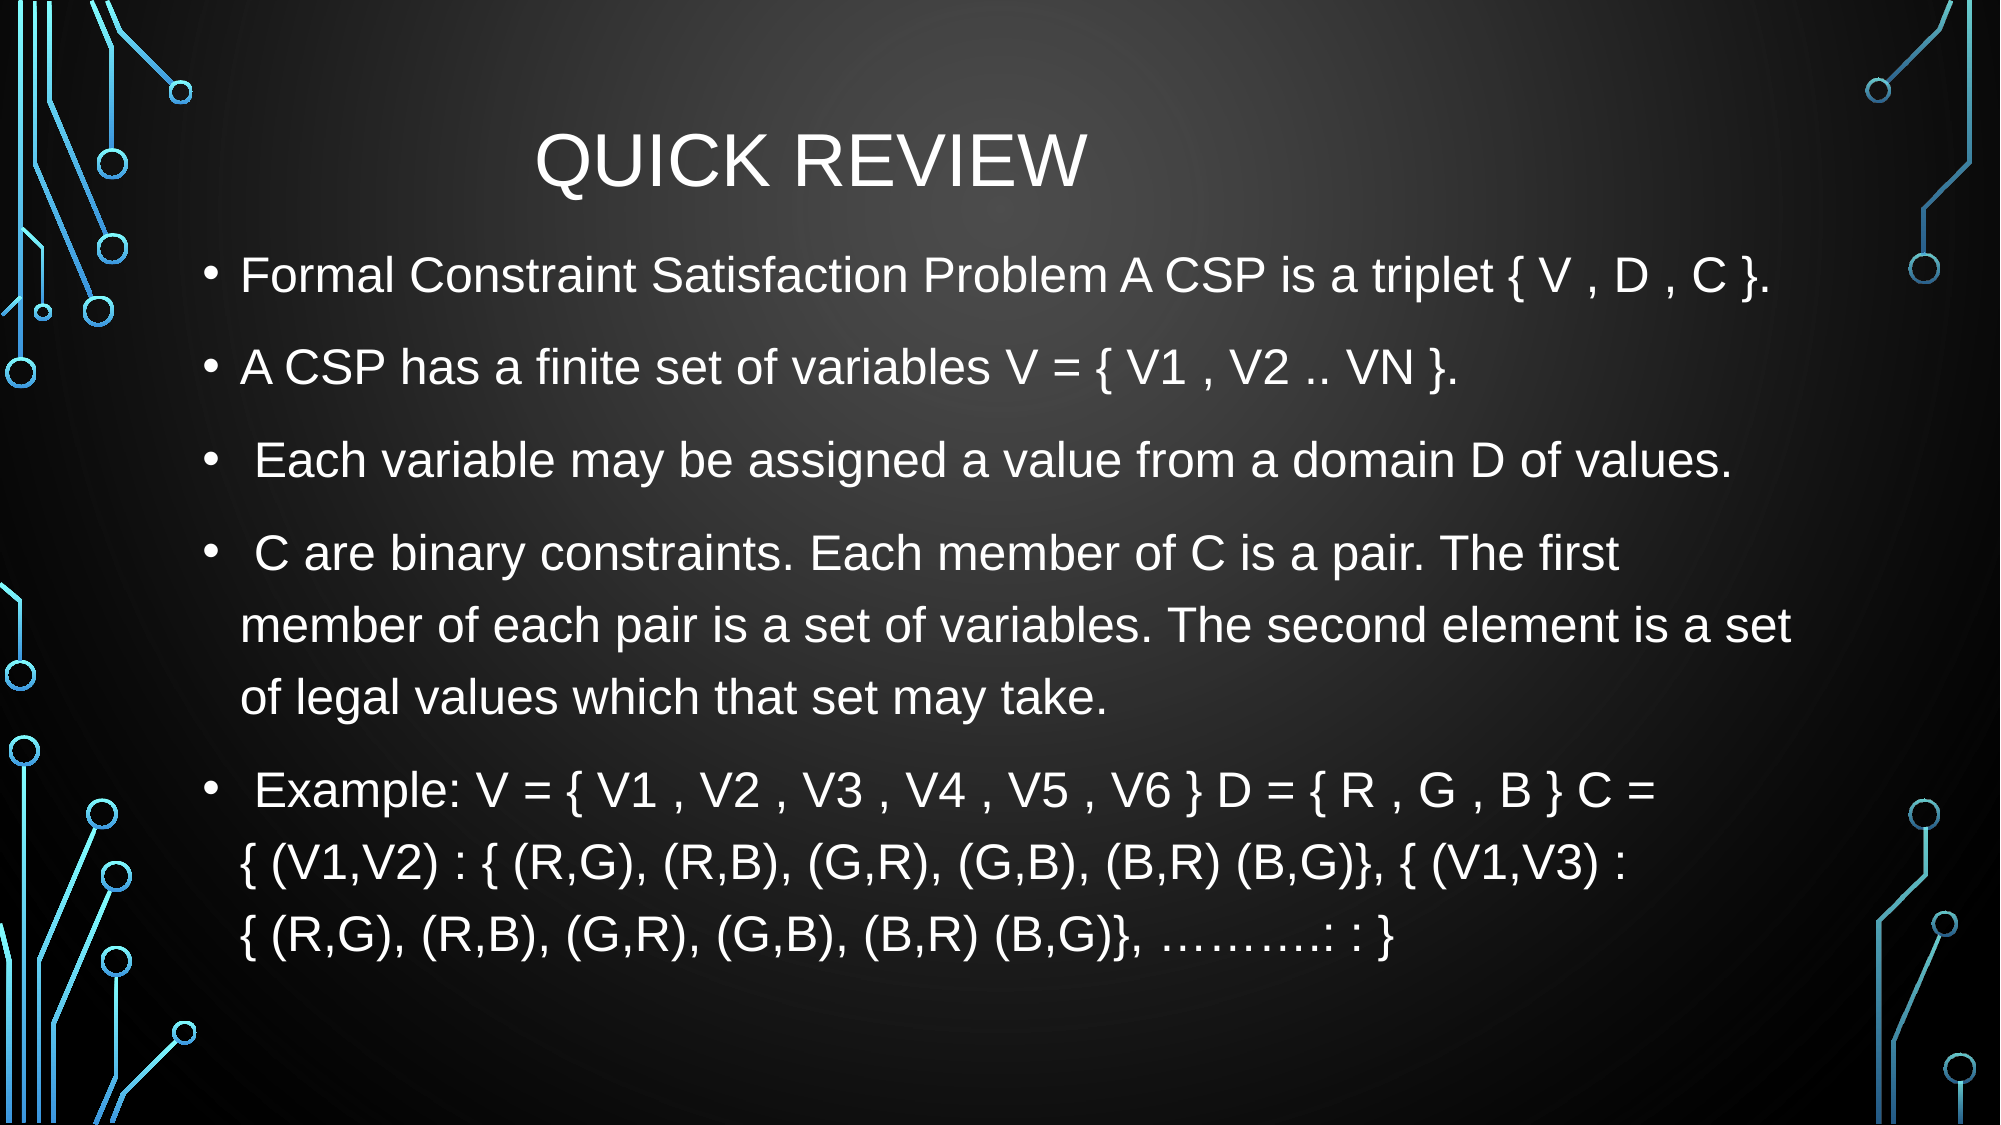

# QUICK REVIEW
Formal Constraint Satisfaction Problem A CSP is a triplet { V , D , C }.
A CSP has a finite set of variables V = { V1 , V2 .. VN }.
 Each variable may be assigned a value from a domain D of values.
 C are binary constraints. Each member of C is a pair. The first member of each pair is a set of variables. The second element is a set of legal values which that set may take.
 Example: V = { V1 , V2 , V3 , V4 , V5 , V6 } D = { R , G , B } C = { (V1,V2) : { (R,G), (R,B), (G,R), (G,B), (B,R) (B,G)}, { (V1,V3) : { (R,G), (R,B), (G,R), (G,B), (B,R) (B,G)}, ……….: : }